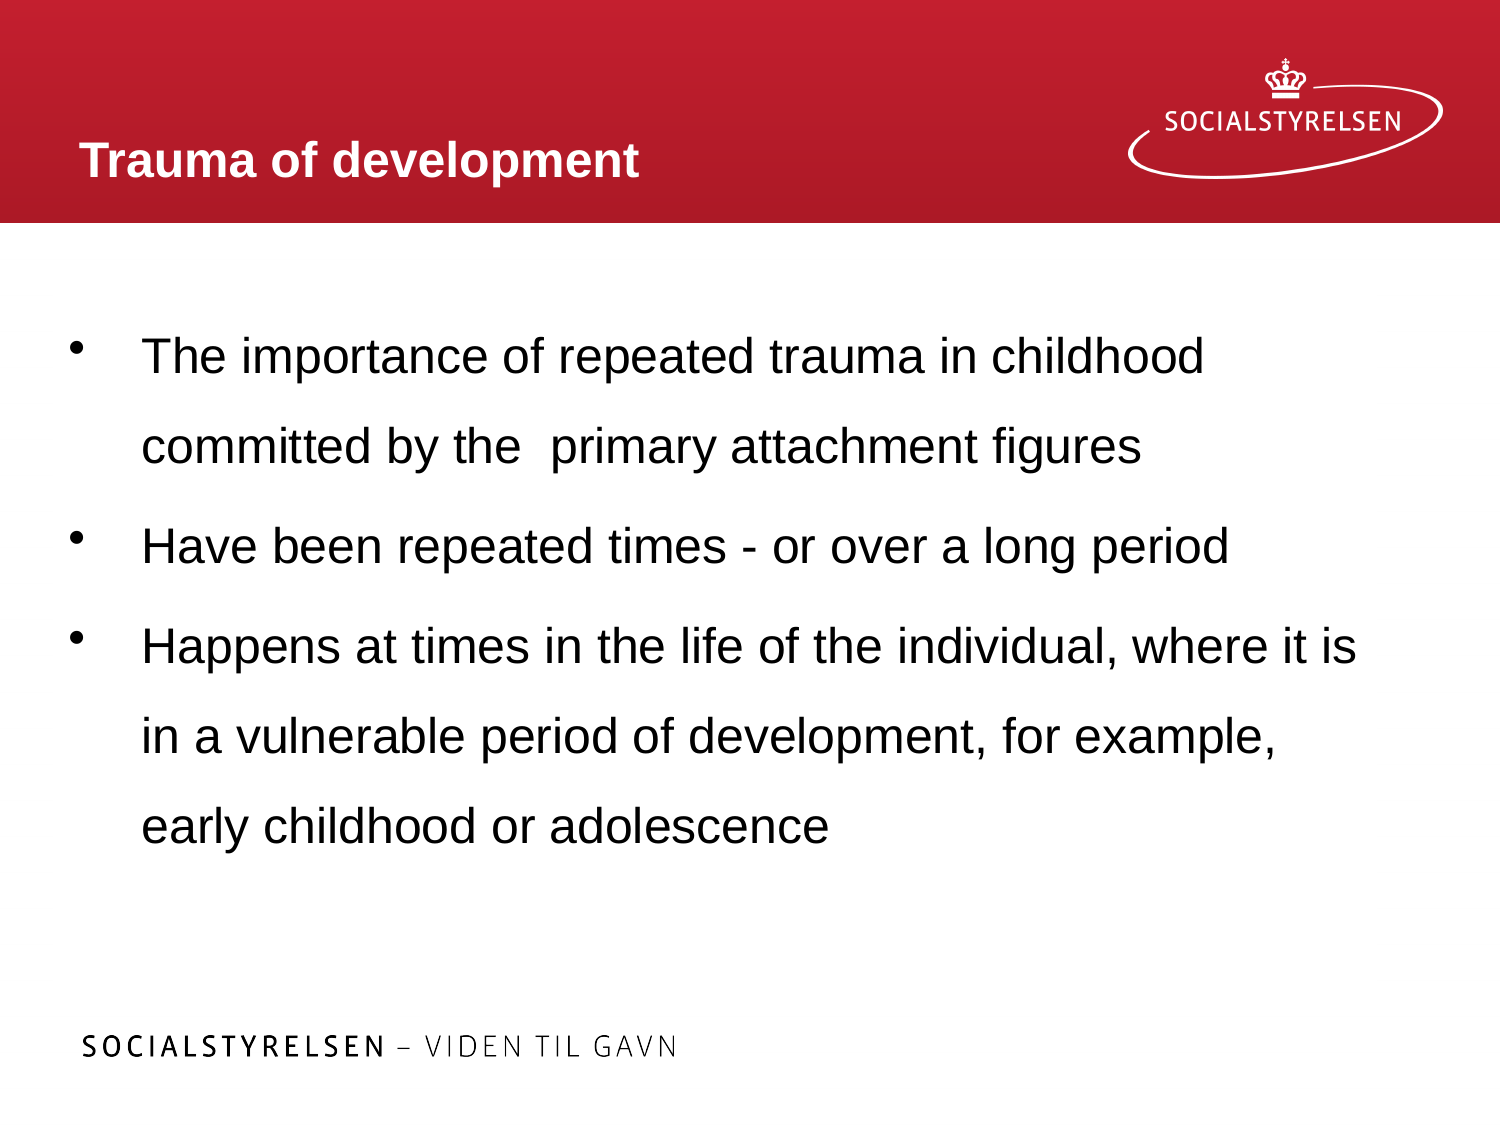

Trauma of development
The importance of repeated trauma in childhood committed by the  primary attachment figures
Have been repeated times - or over a long period
Happens at times in the life of the individual, where it is in a vulnerable period of development, for example, early childhood or adolescence